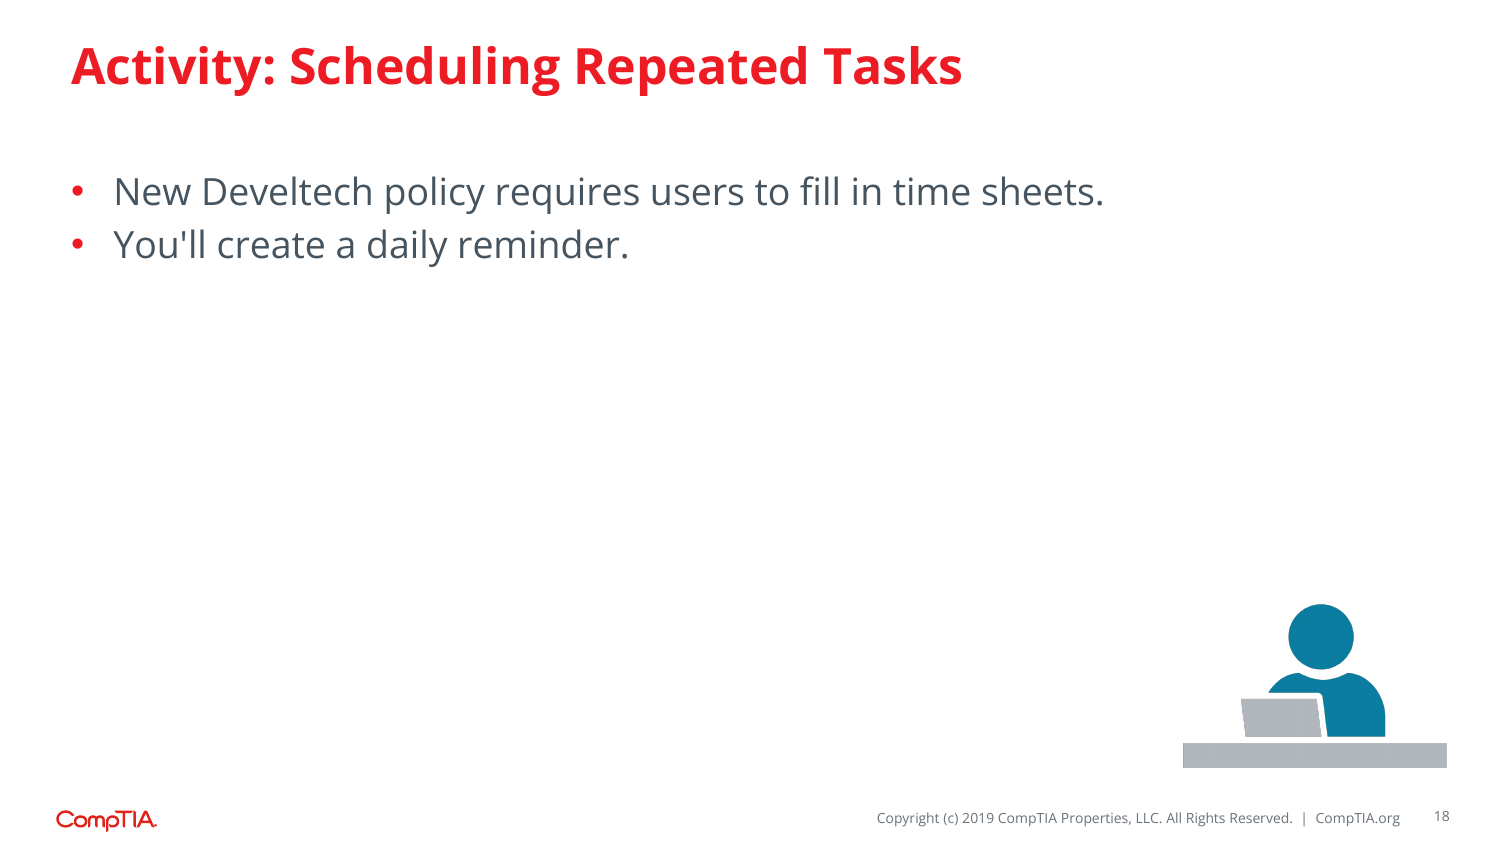

# Activity: Scheduling Repeated Tasks
New Develtech policy requires users to fill in time sheets.
You'll create a daily reminder.
18